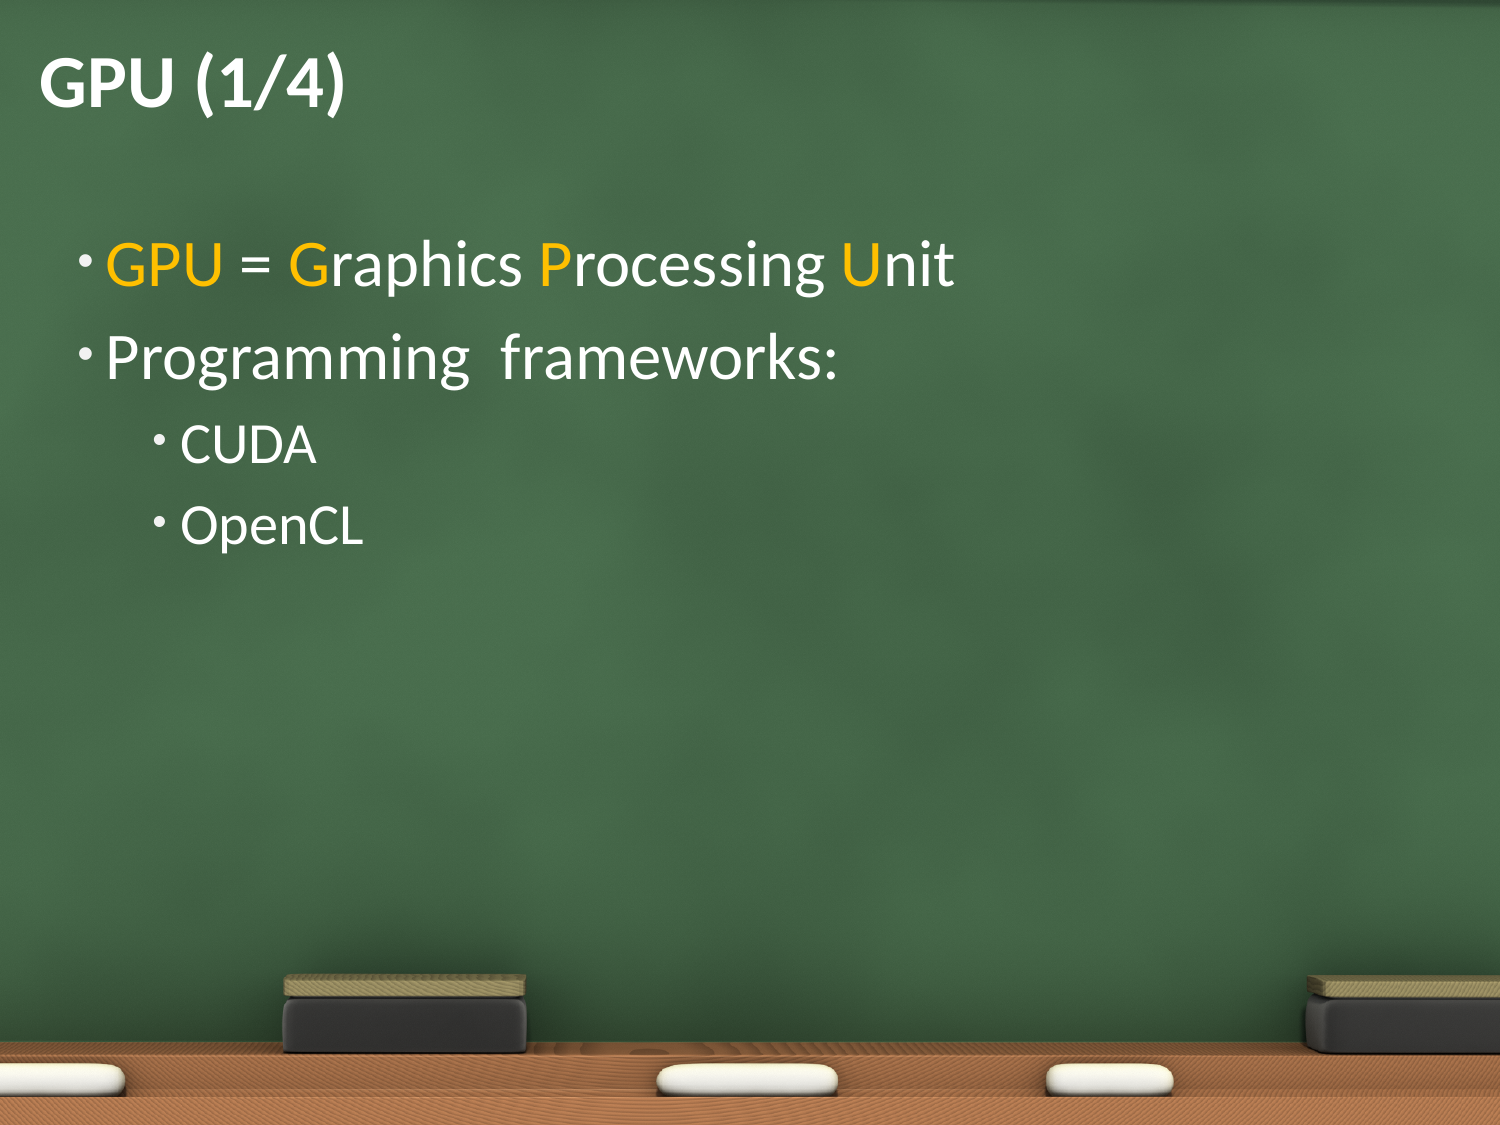

# GPU (1/4)
GPU = Graphics Processing Unit
Programming  frameworks:
CUDA
OpenCL